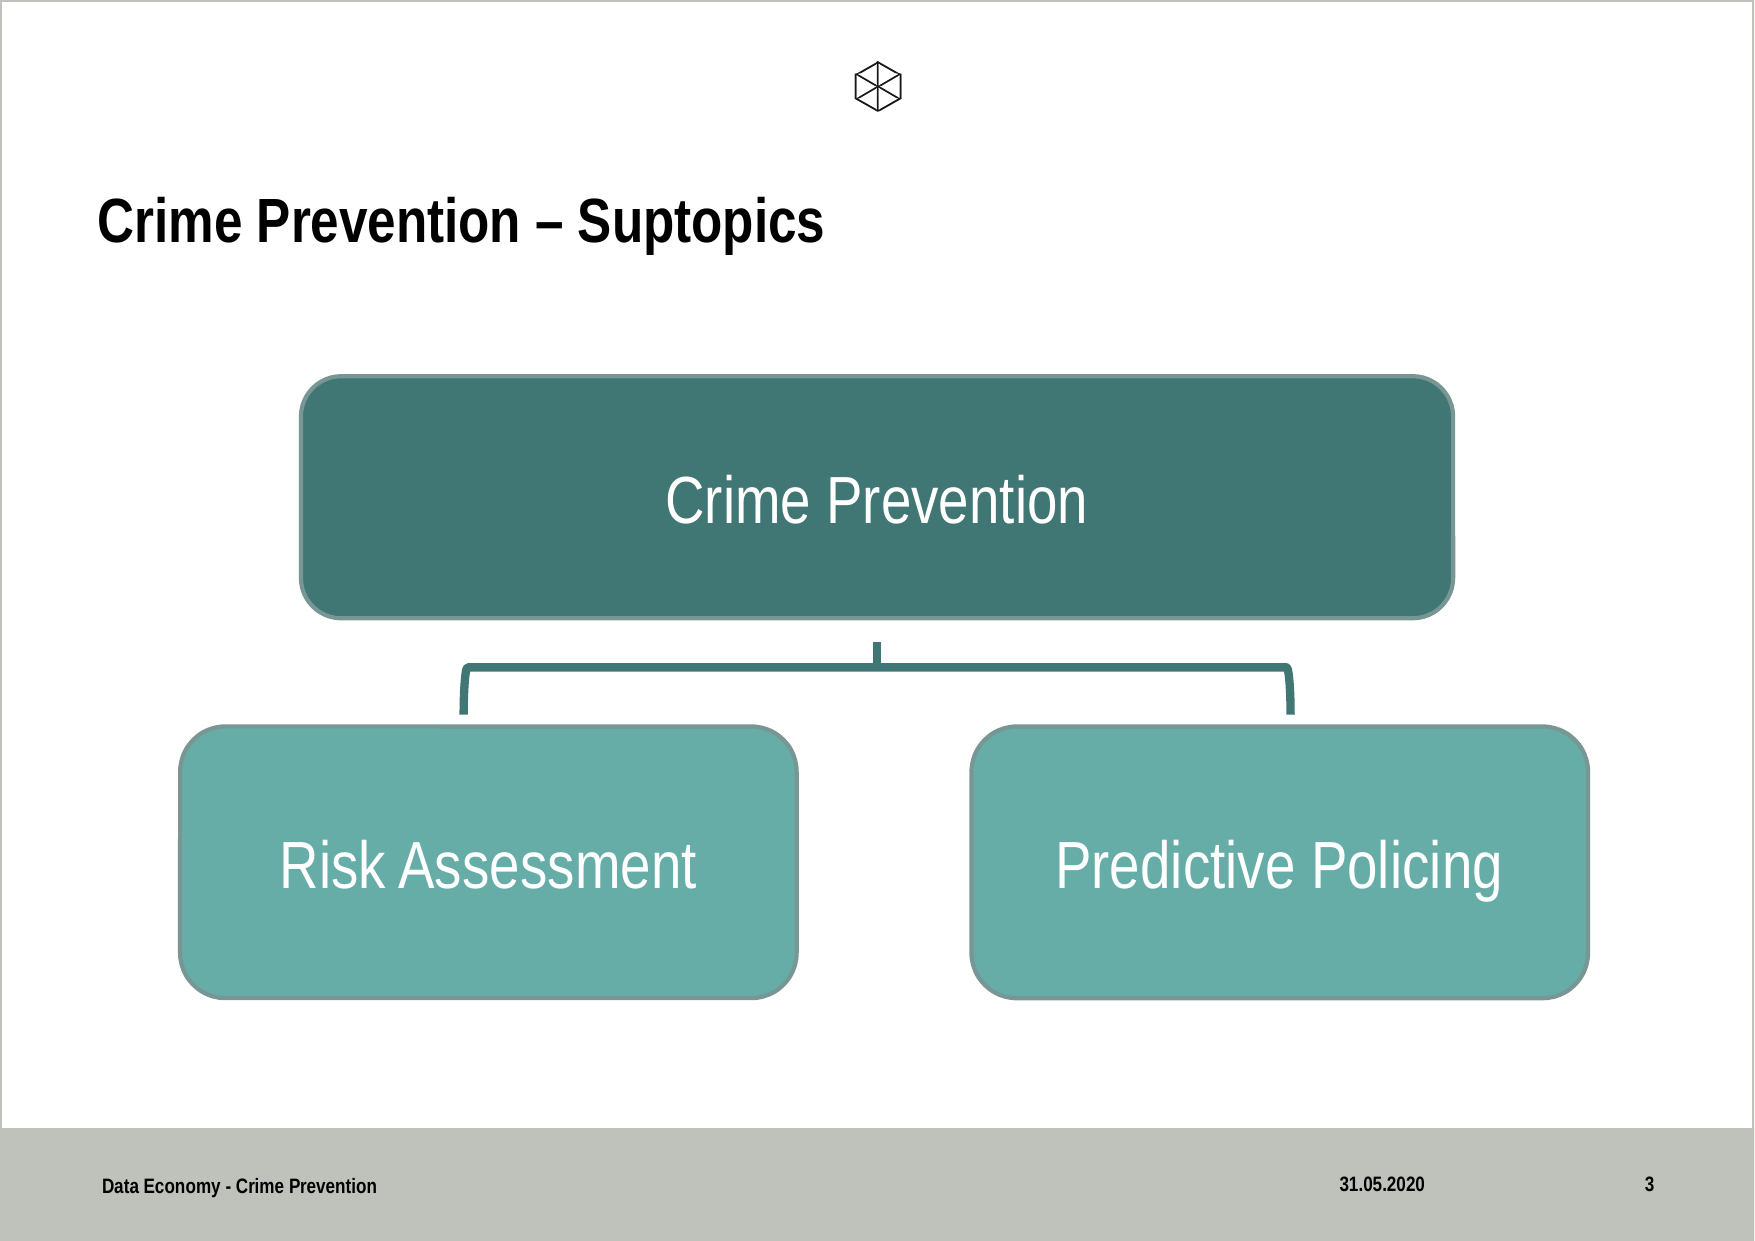

# Crime Prevention – Suptopics

Crime Prevention
Risk Assessment
Predictive Policing
31.05.2020
3
Data Economy - Crime Prevention